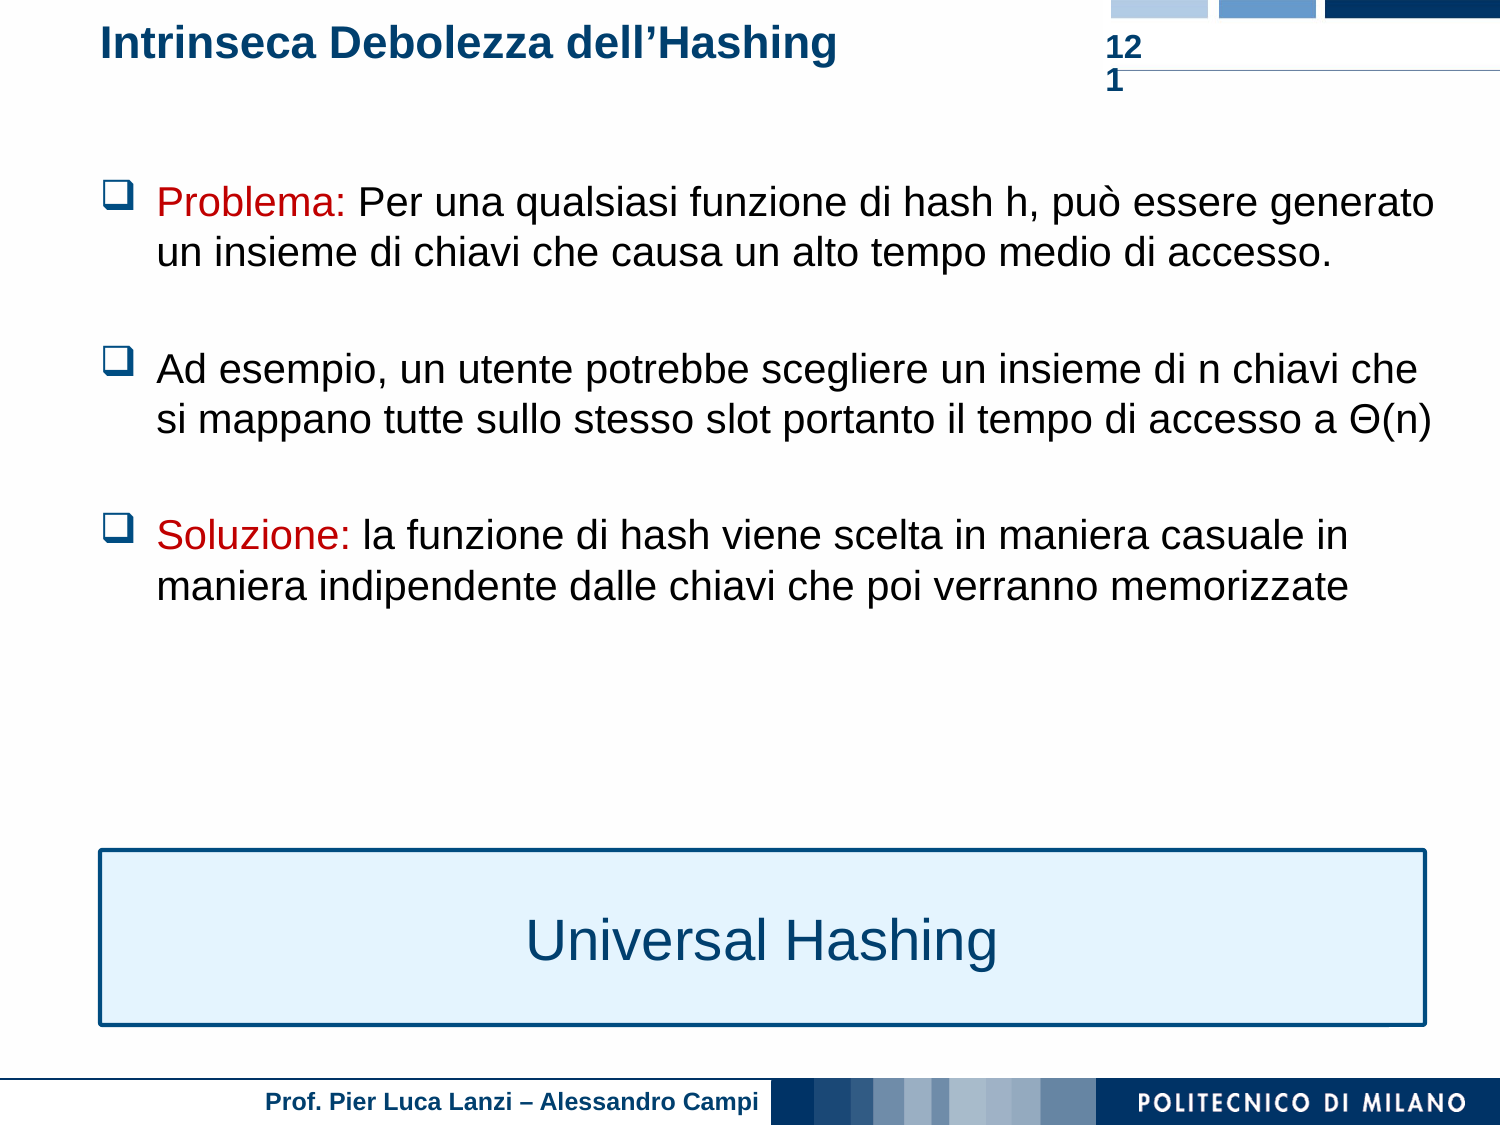

# Intrinseca Debolezza dell’Hashing
121
Problema: Per una qualsiasi funzione di hash h, può essere generato un insieme di chiavi che causa un alto tempo medio di accesso.

Ad esempio, un utente potrebbe scegliere un insieme di n chiavi che si mappano tutte sullo stesso slot portanto il tempo di accesso a Θ(n)

Soluzione: la funzione di hash viene scelta in maniera casuale in maniera indipendente dalle chiavi che poi verranno memorizzate

Universal Hashing